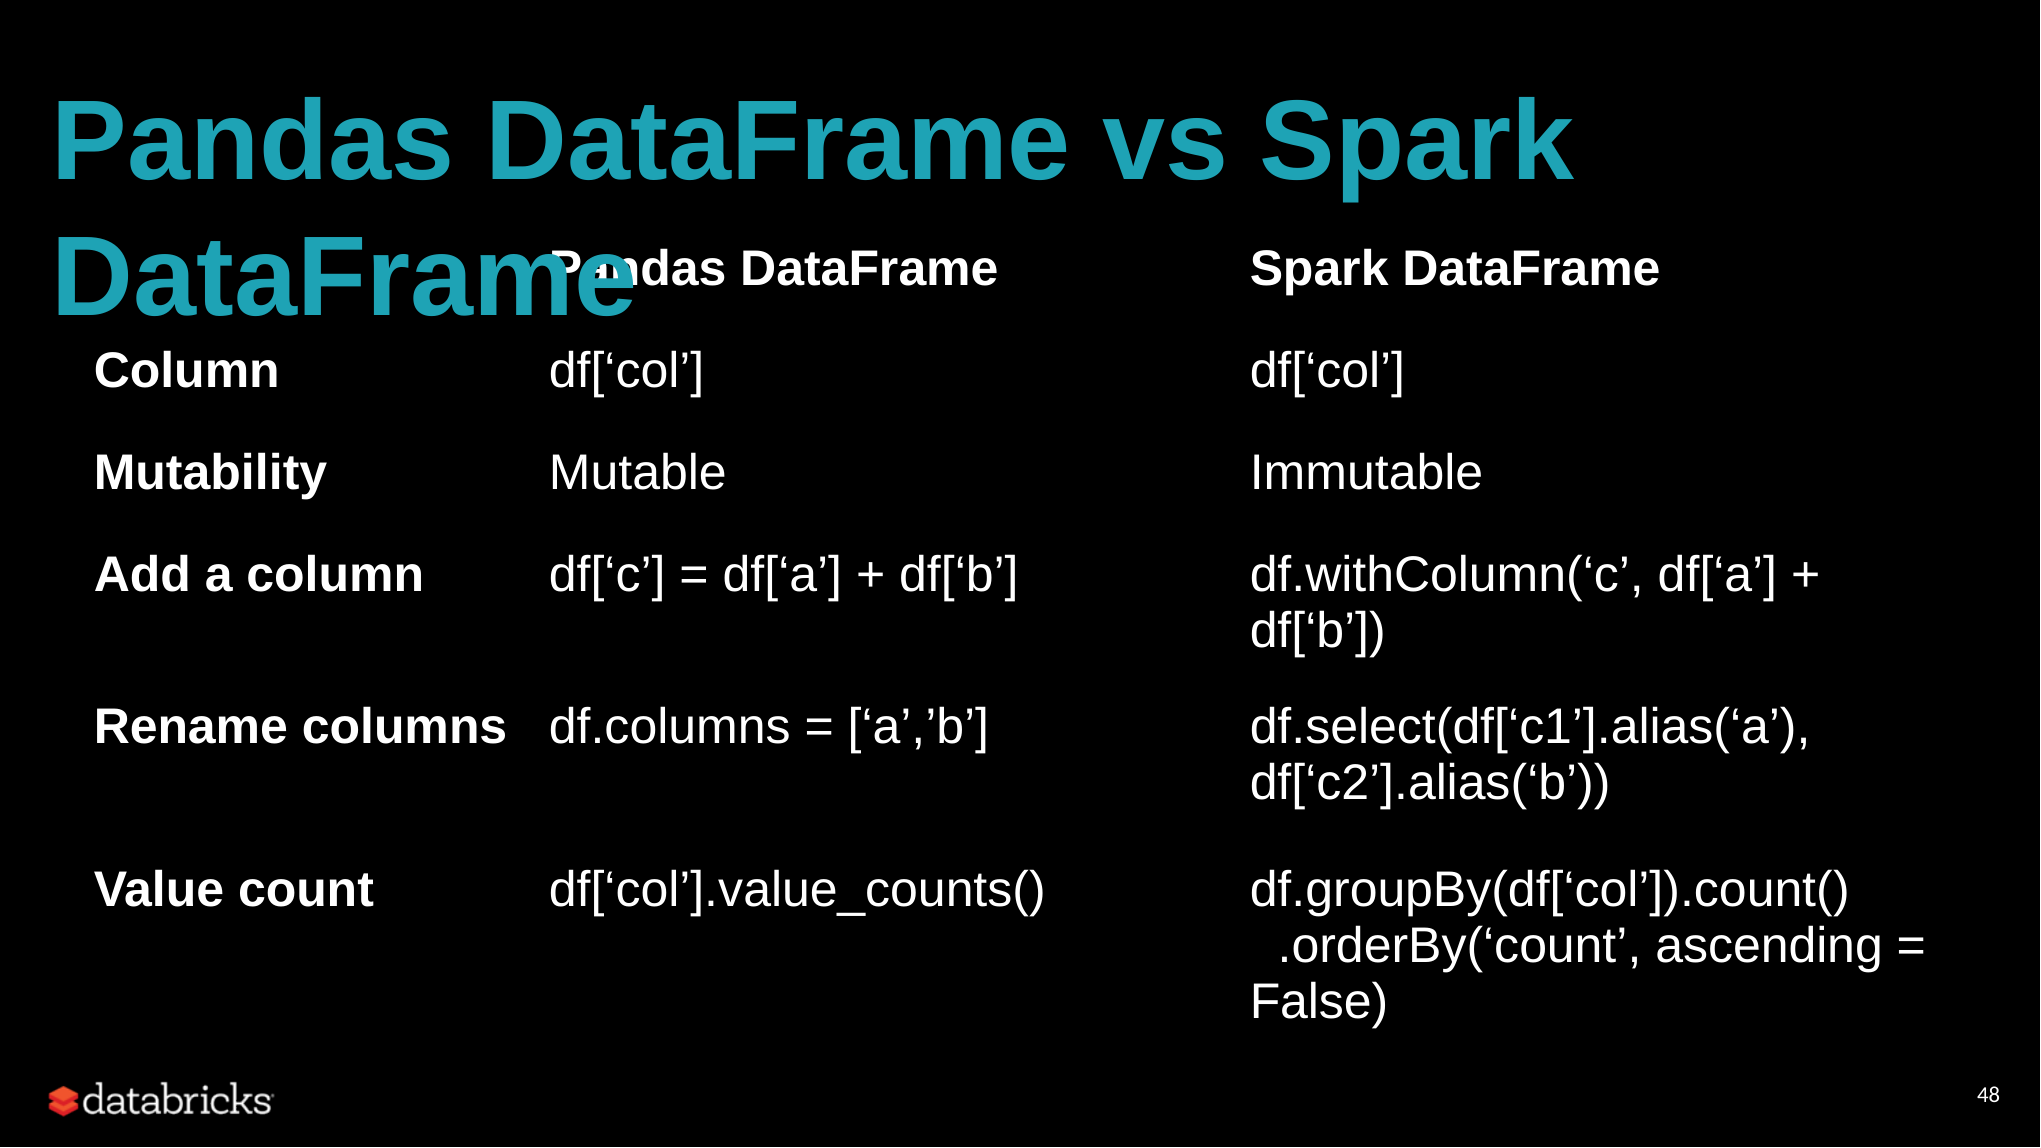

# Pandas DataFrame vs Spark DataFrame
|  | Pandas DataFrame | Spark DataFrame |
| --- | --- | --- |
| Column | df[‘col’] | df[‘col’] |
| Mutability | Mutable | Immutable |
| Add a column | df[‘c’] = df[‘a’] + df[‘b’] | df.withColumn(‘c’, df[‘a’] + df[‘b’]) |
| Rename columns | df.columns = [‘a’,’b’] | df.select(df[‘c1’].alias(‘a’), df[‘c2’].alias(‘b’)) |
| Value count | df[‘col’].value\_counts() | df.groupBy(df[‘col’]).count() .orderBy(‘count’, ascending = False) |
48